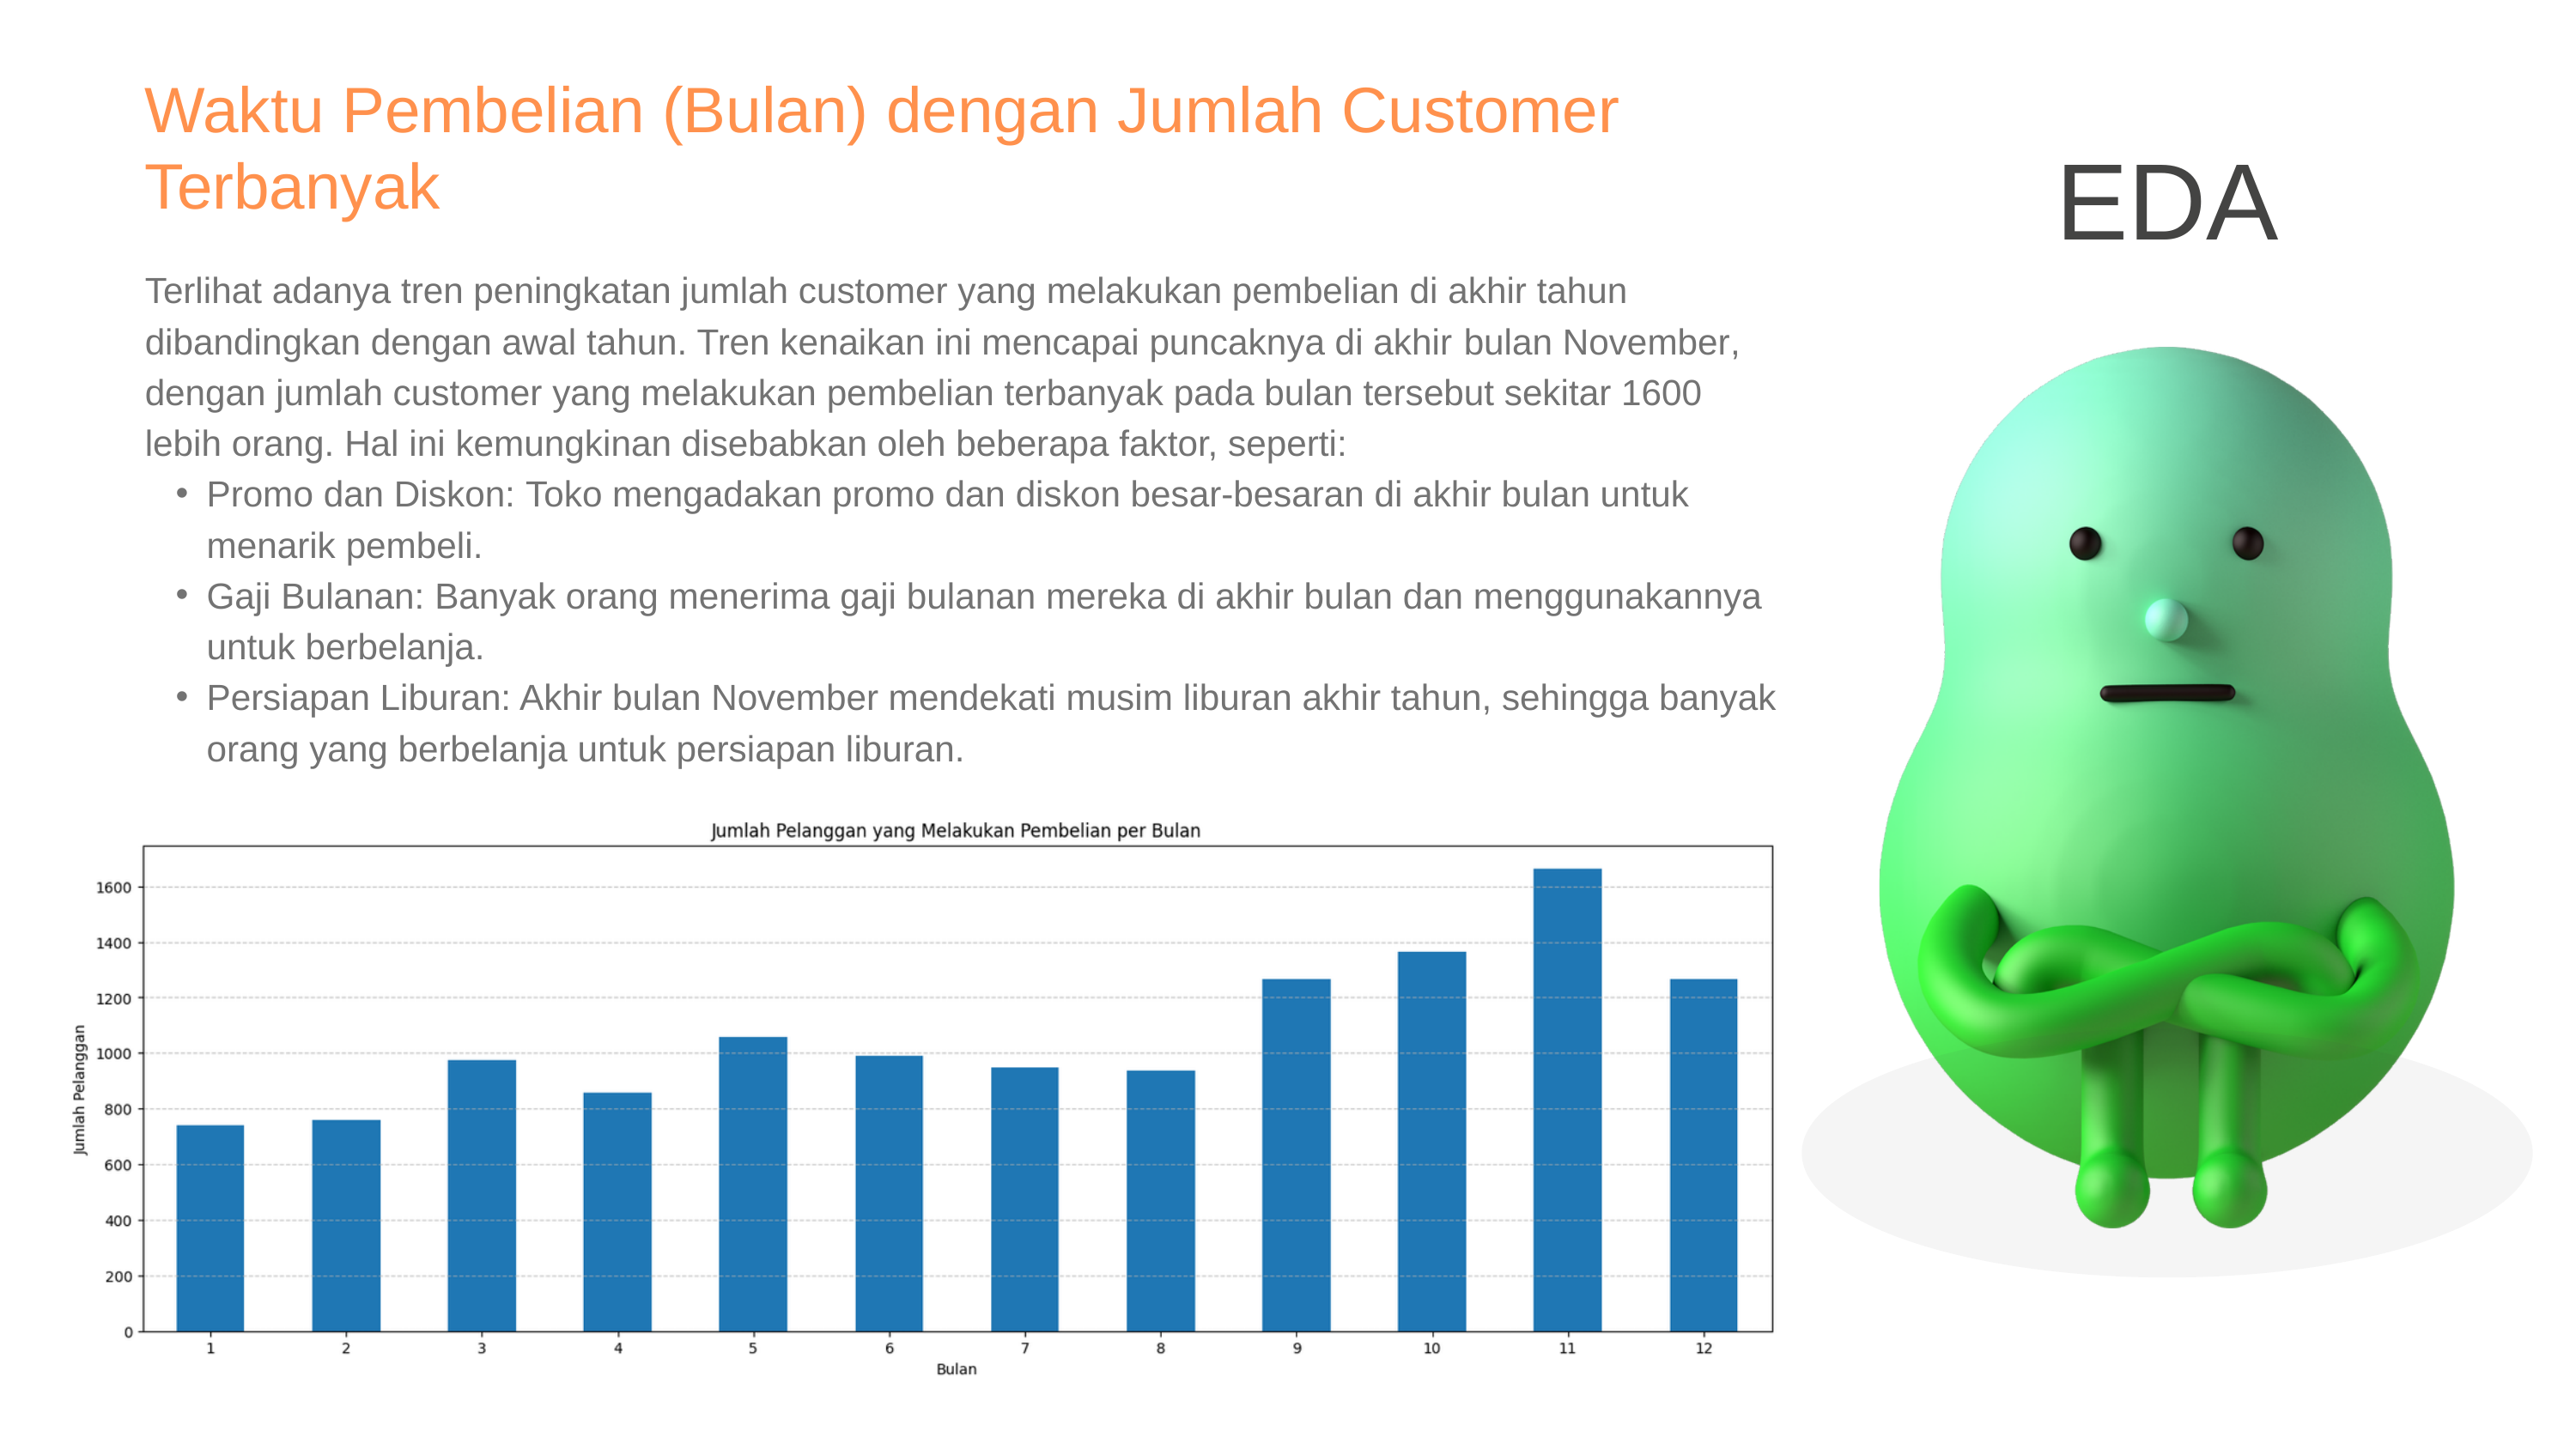

Waktu Pembelian (Bulan) dengan Jumlah Customer Terbanyak
EDA
Terlihat adanya tren peningkatan jumlah customer yang melakukan pembelian di akhir tahun dibandingkan dengan awal tahun. Tren kenaikan ini mencapai puncaknya di akhir bulan November, dengan jumlah customer yang melakukan pembelian terbanyak pada bulan tersebut sekitar 1600 lebih orang. Hal ini kemungkinan disebabkan oleh beberapa faktor, seperti:
Promo dan Diskon: Toko mengadakan promo dan diskon besar-besaran di akhir bulan untuk menarik pembeli.
Gaji Bulanan: Banyak orang menerima gaji bulanan mereka di akhir bulan dan menggunakannya untuk berbelanja.
Persiapan Liburan: Akhir bulan November mendekati musim liburan akhir tahun, sehingga banyak orang yang berbelanja untuk persiapan liburan.